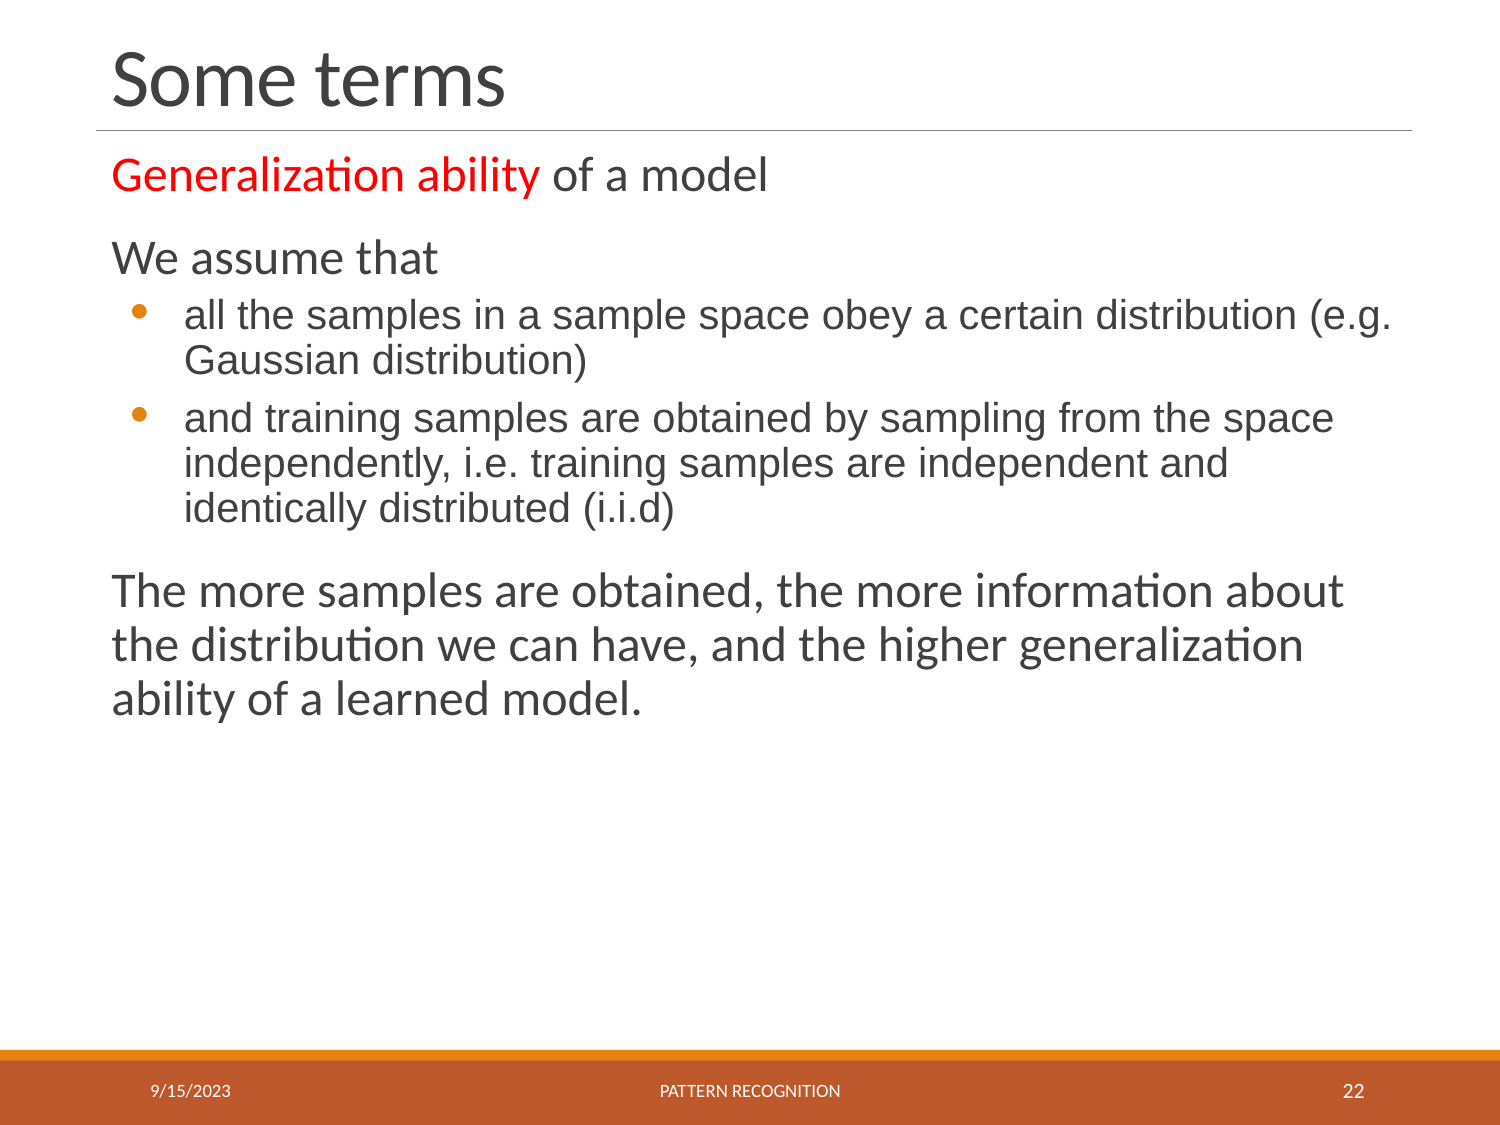

# Some terms
Generalization ability of a model
We assume that
all the samples in a sample space obey a certain distribution (e.g. Gaussian distribution)
and training samples are obtained by sampling from the space independently, i.e. training samples are independent and identically distributed (i.i.d)
The more samples are obtained, the more information about the distribution we can have, and the higher generalization ability of a learned model.
9/15/2023
Pattern recognition
22